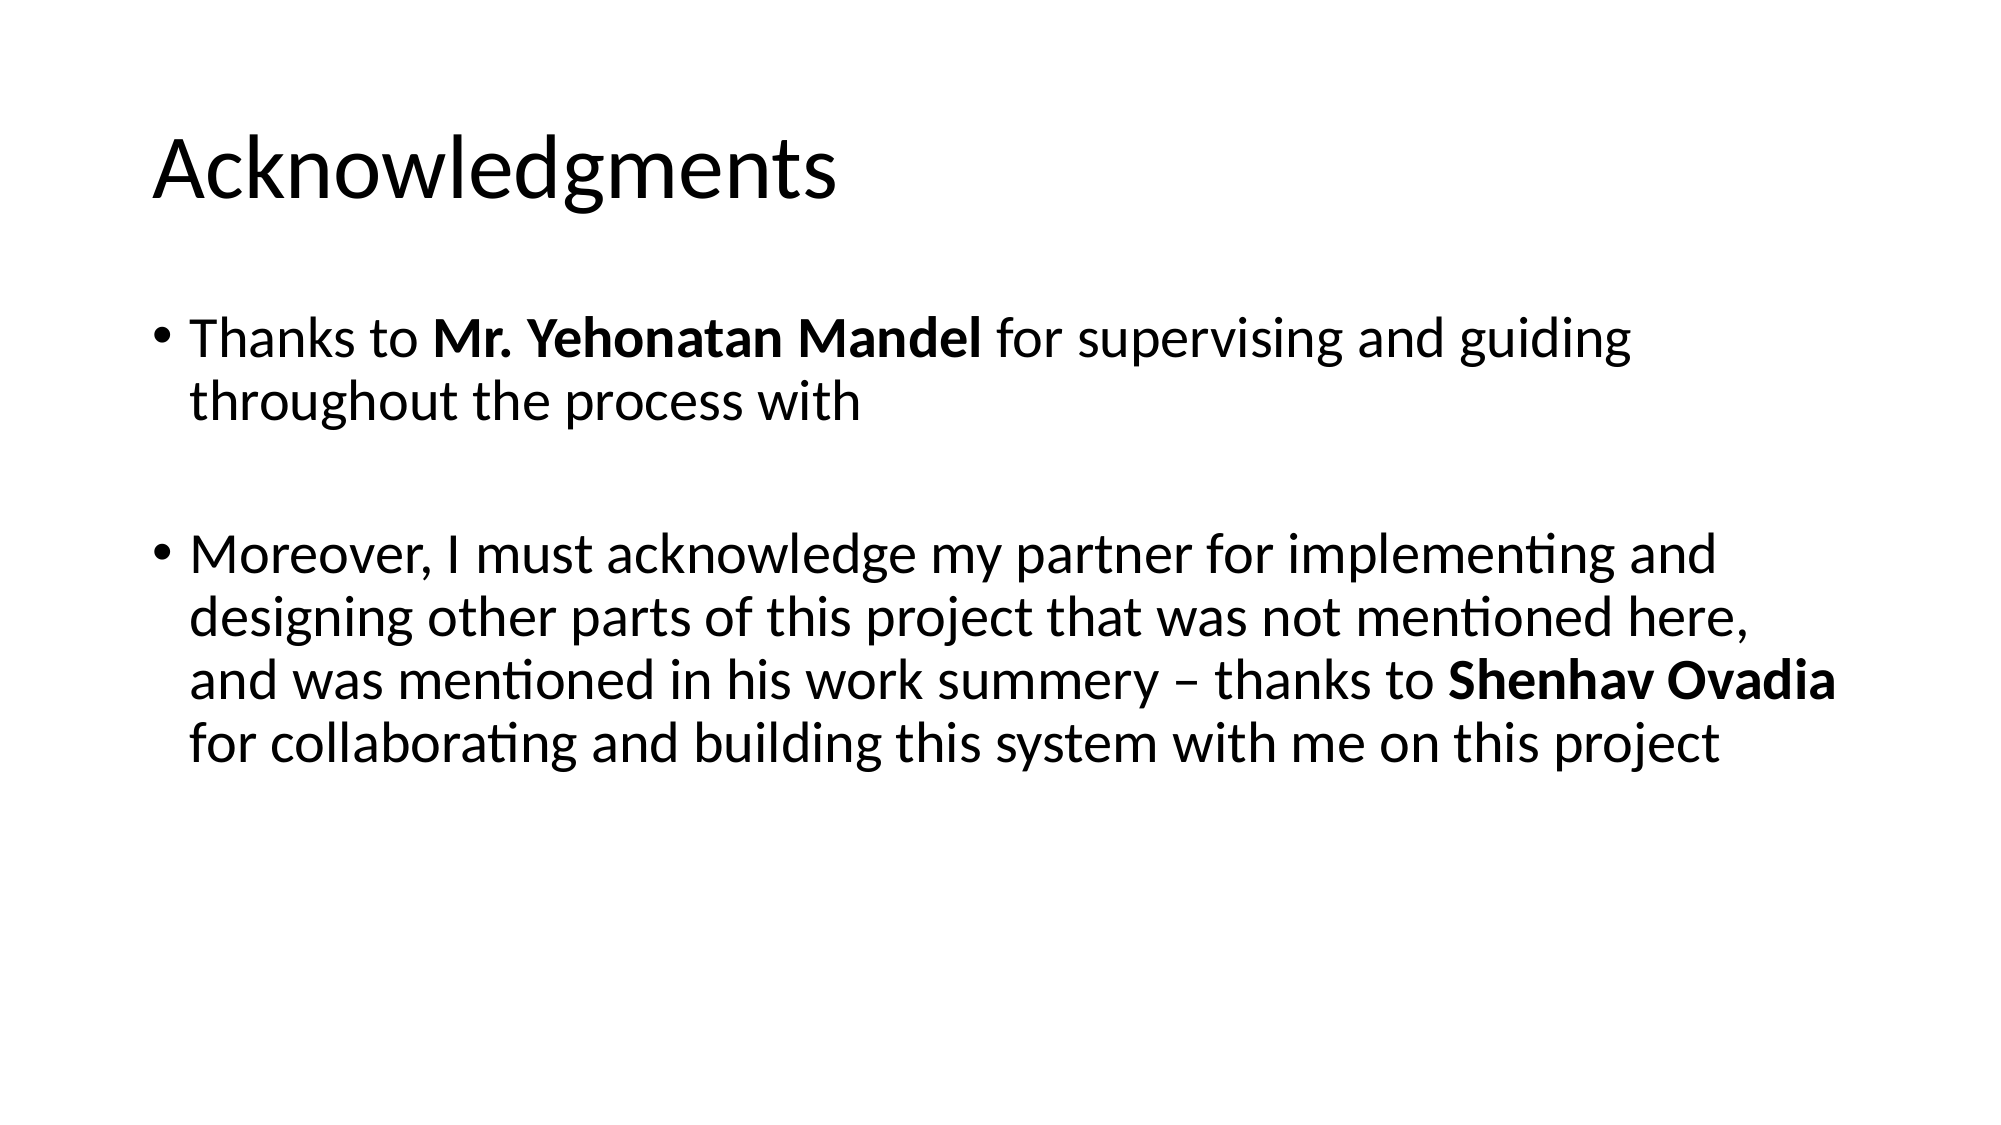

# Acknowledgments
Thanks to Mr. Yehonatan Mandel for supervising and guiding throughout the process with
Moreover, I must acknowledge my partner for implementing and designing other parts of this project that was not mentioned here, and was mentioned in his work summery – thanks to Shenhav Ovadia for collaborating and building this system with me on this project